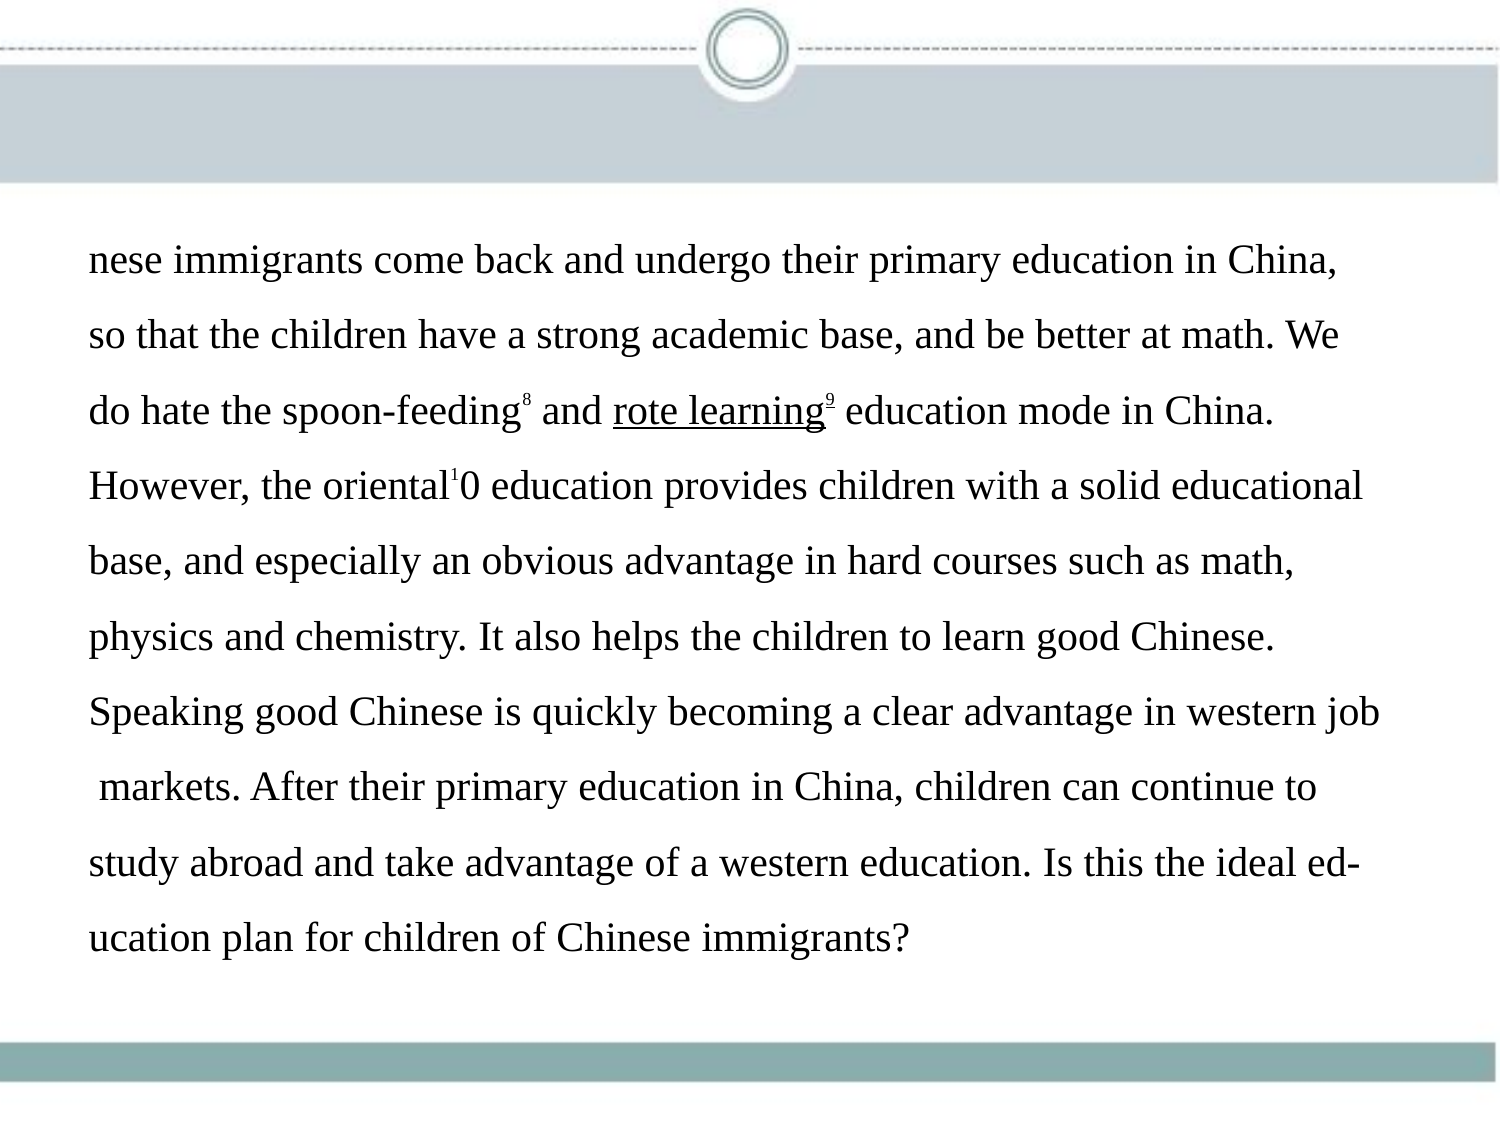

nese immigrants come back and undergo their primary education in China,
so that the children have a strong academic base, and be better at math. We
do hate the spoon-feeding8 and rote learning9 education mode in China.
However, the oriental10 education provides children with a solid educational
base, and especially an obvious advantage in hard courses such as math,
physics and chemistry. It also helps the children to learn good Chinese.
Speaking good Chinese is quickly becoming a clear advantage in western job
 markets. After their primary education in China, children can continue to
study abroad and take advantage of a western education. Is this the ideal ed-
ucation plan for children of Chinese immigrants?